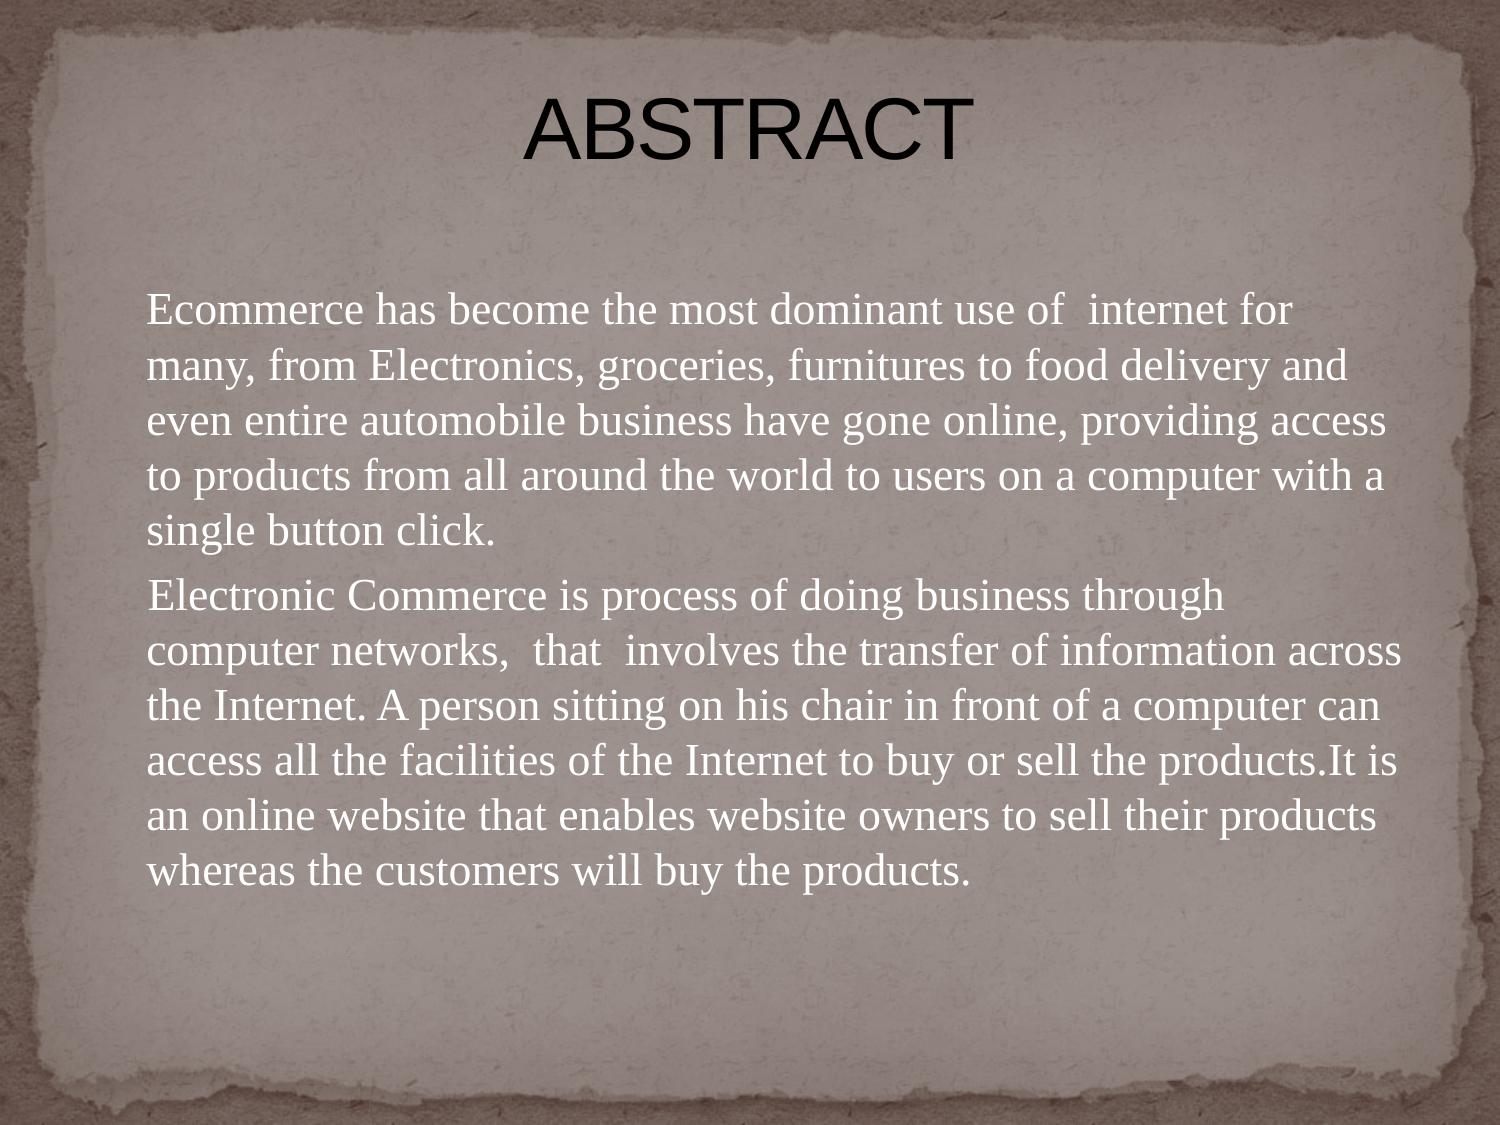

# ABSTRACT
    Ecommerce has become the most dominant use of  internet for many, from Electronics, groceries, furnitures to food delivery and even entire automobile business have gone online, providing access to products from all around the world to users on a computer with a single button click.
     Electronic Commerce is process of doing business through computer networks,  that  involves the transfer of information across the Internet. A person sitting on his chair in front of a computer can access all the facilities of the Internet to buy or sell the products.It is an online website that enables website owners to sell their products whereas the customers will buy the products.